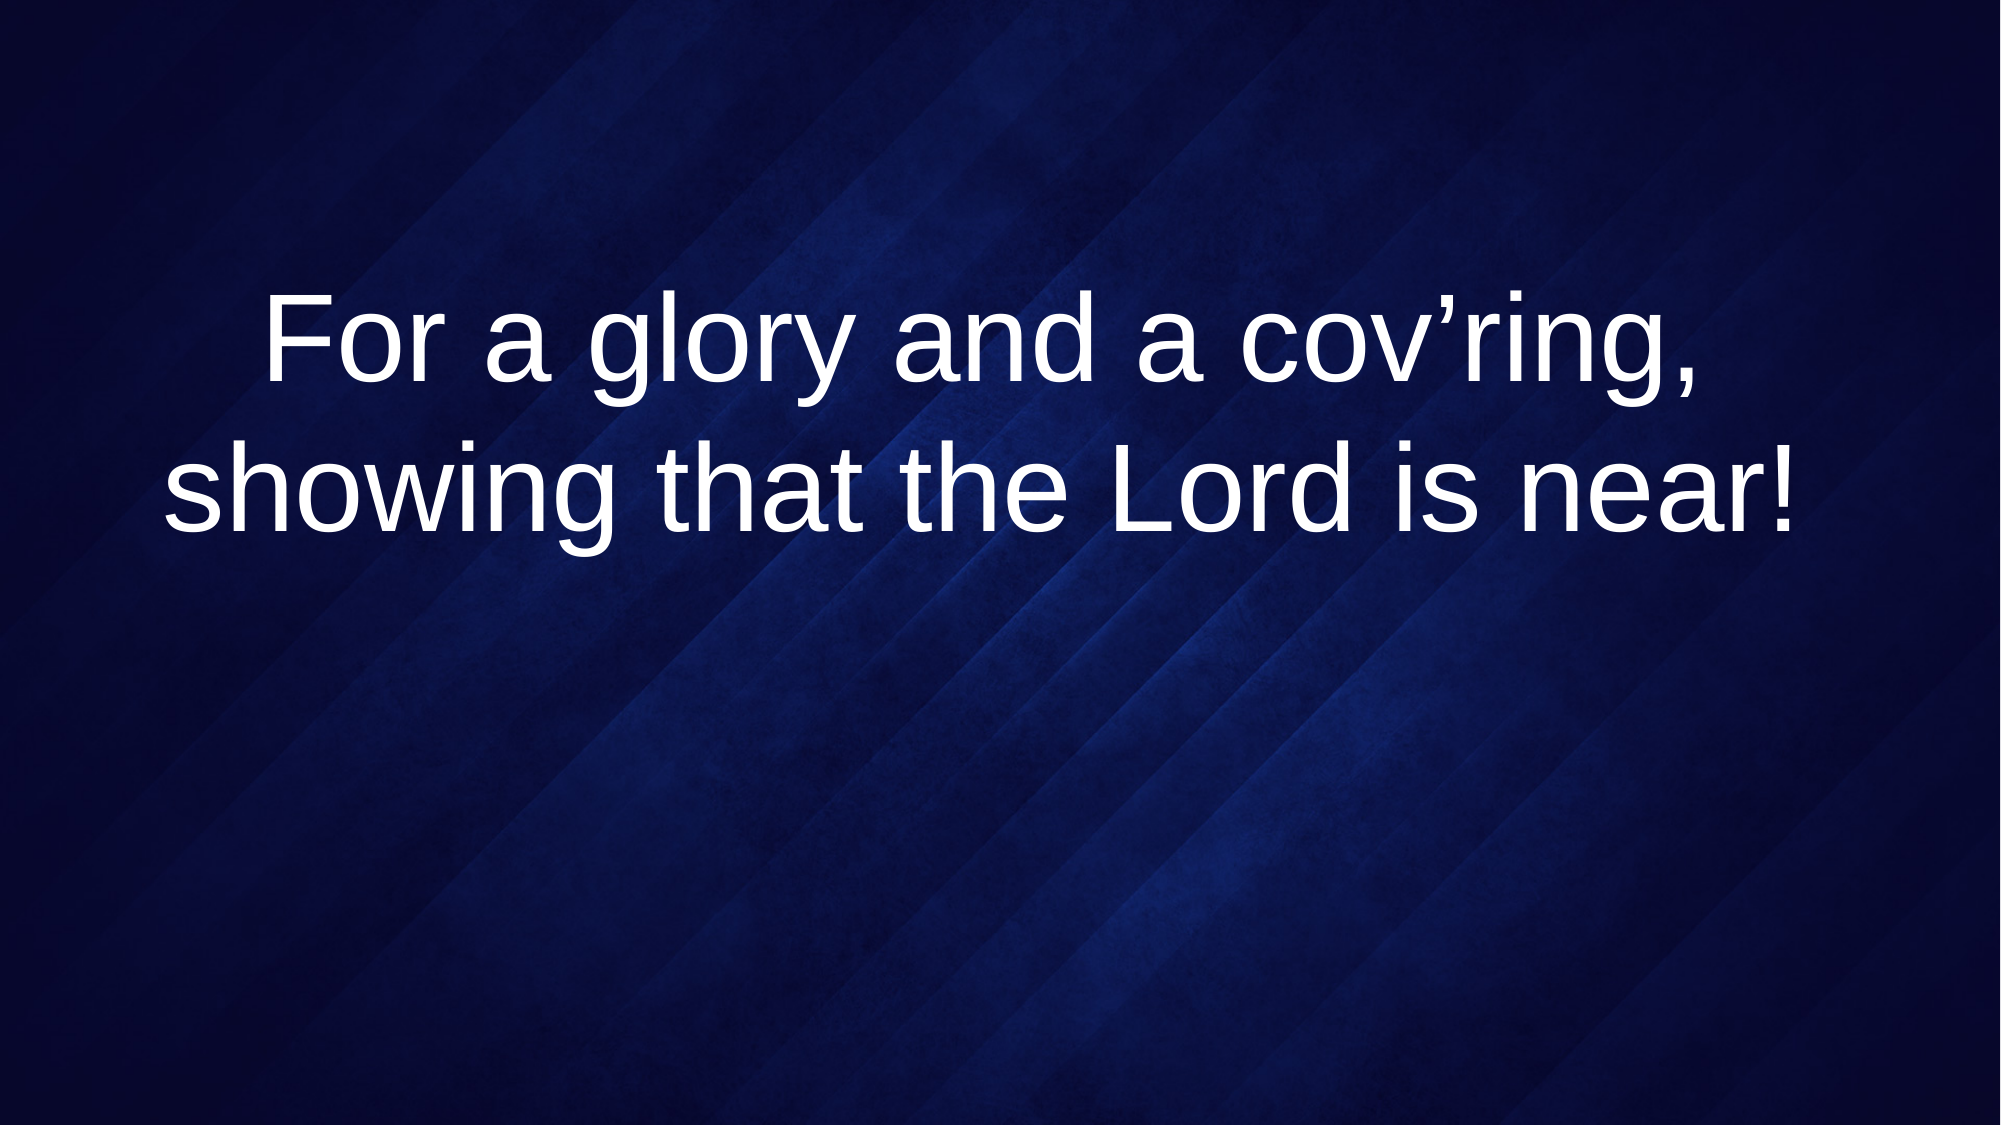

# For a glory and a cov’ring, showing that the Lord is near!